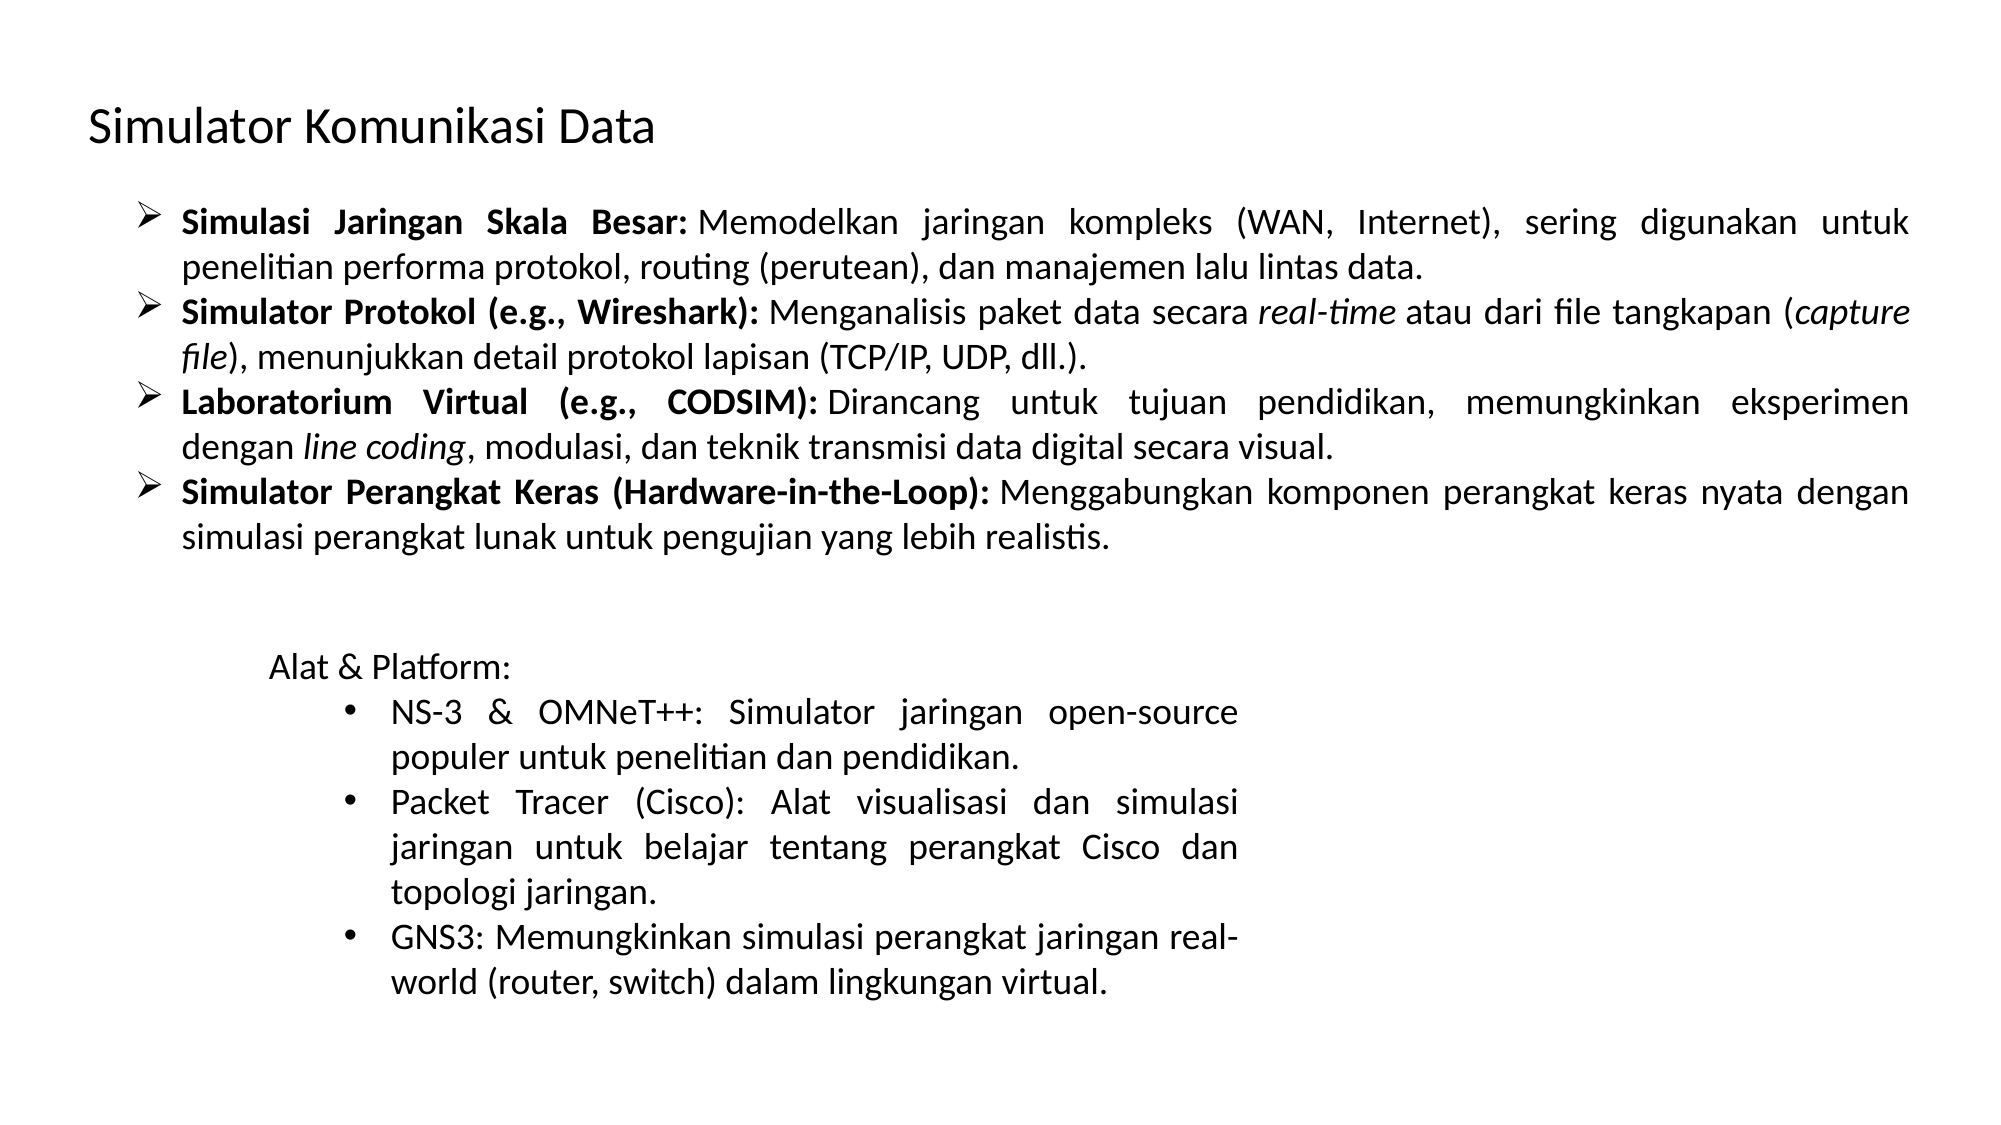

# Simulator Komunikasi Data
Simulasi Jaringan Skala Besar: Memodelkan jaringan kompleks (WAN, Internet), sering digunakan untuk penelitian performa protokol, routing (perutean), dan manajemen lalu lintas data.
Simulator Protokol (e.g., Wireshark): Menganalisis paket data secara real-time atau dari file tangkapan (capture file), menunjukkan detail protokol lapisan (TCP/IP, UDP, dll.).
Laboratorium Virtual (e.g., CODSIM): Dirancang untuk tujuan pendidikan, memungkinkan eksperimen dengan line coding, modulasi, dan teknik transmisi data digital secara visual.
Simulator Perangkat Keras (Hardware-in-the-Loop): Menggabungkan komponen perangkat keras nyata dengan simulasi perangkat lunak untuk pengujian yang lebih realistis.
Alat & Platform:
NS-3 & OMNeT++: Simulator jaringan open-source populer untuk penelitian dan pendidikan.
Packet Tracer (Cisco): Alat visualisasi dan simulasi jaringan untuk belajar tentang perangkat Cisco dan topologi jaringan.
GNS3: Memungkinkan simulasi perangkat jaringan real-world (router, switch) dalam lingkungan virtual.